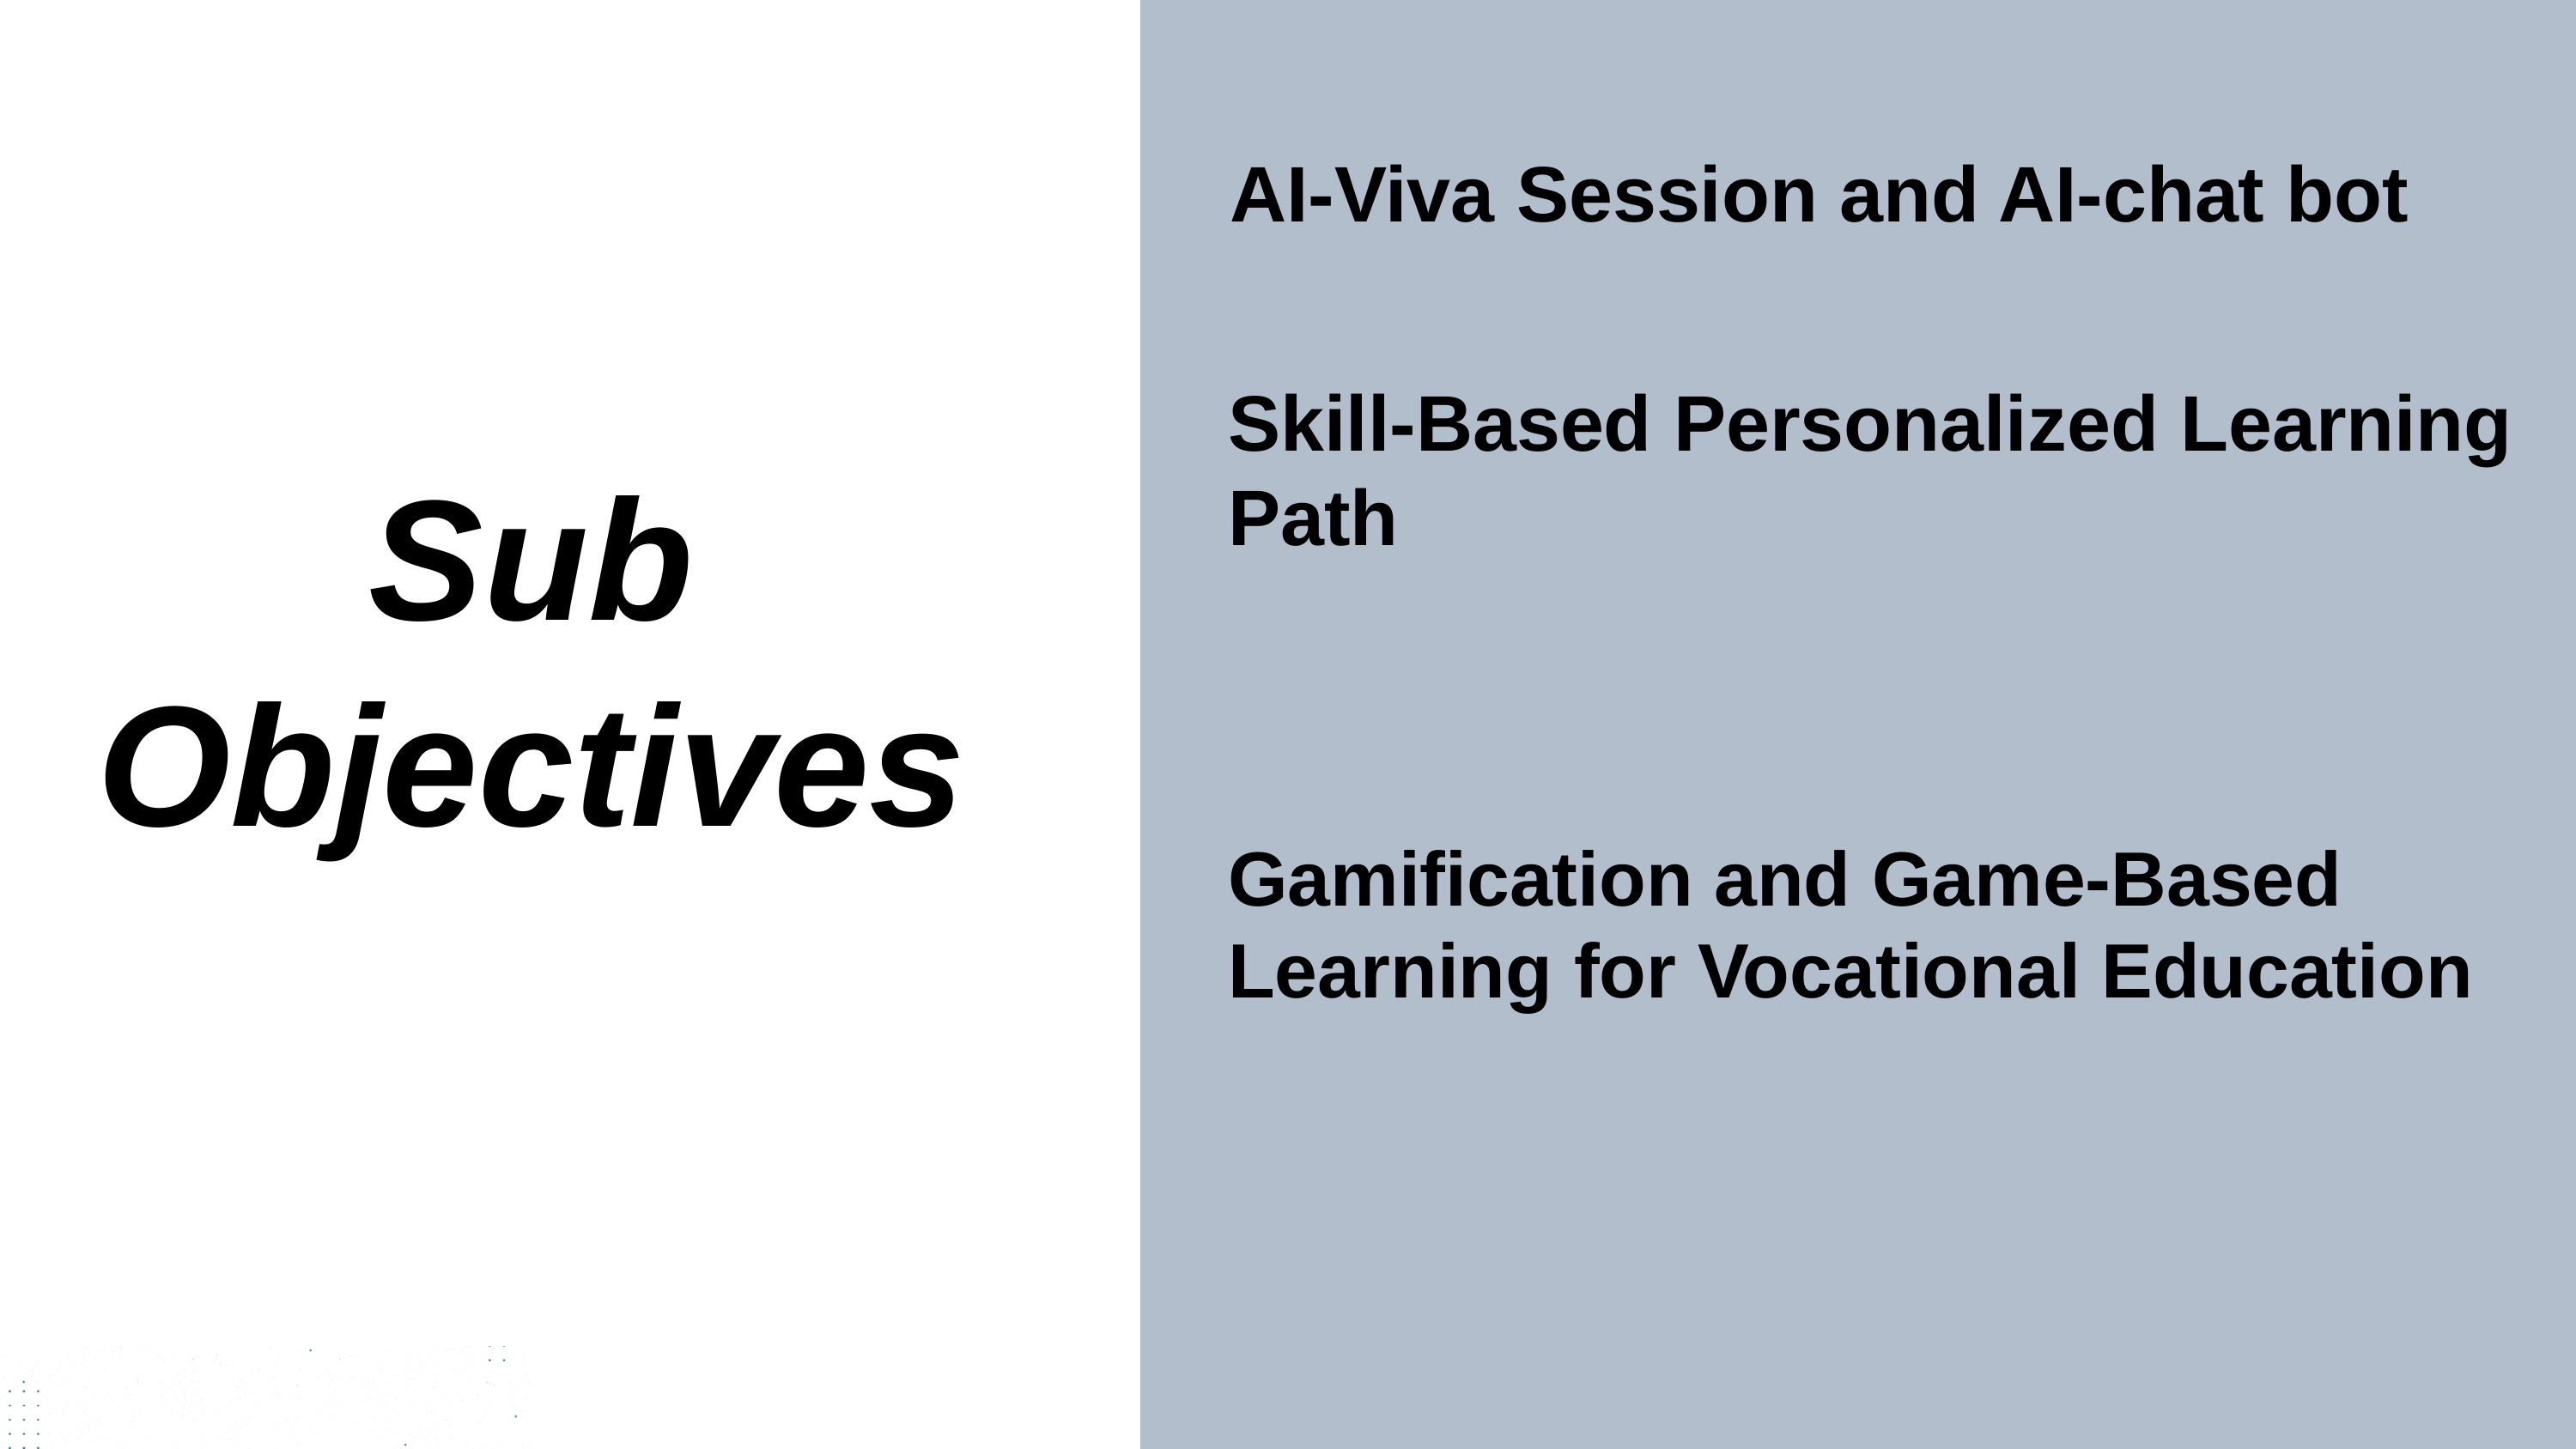

AI-Viva Session and AI-chat bot
Skill-Based Personalized Learning Path
Sub Objectives
Gamification and Game-Based Learning for Vocational Education